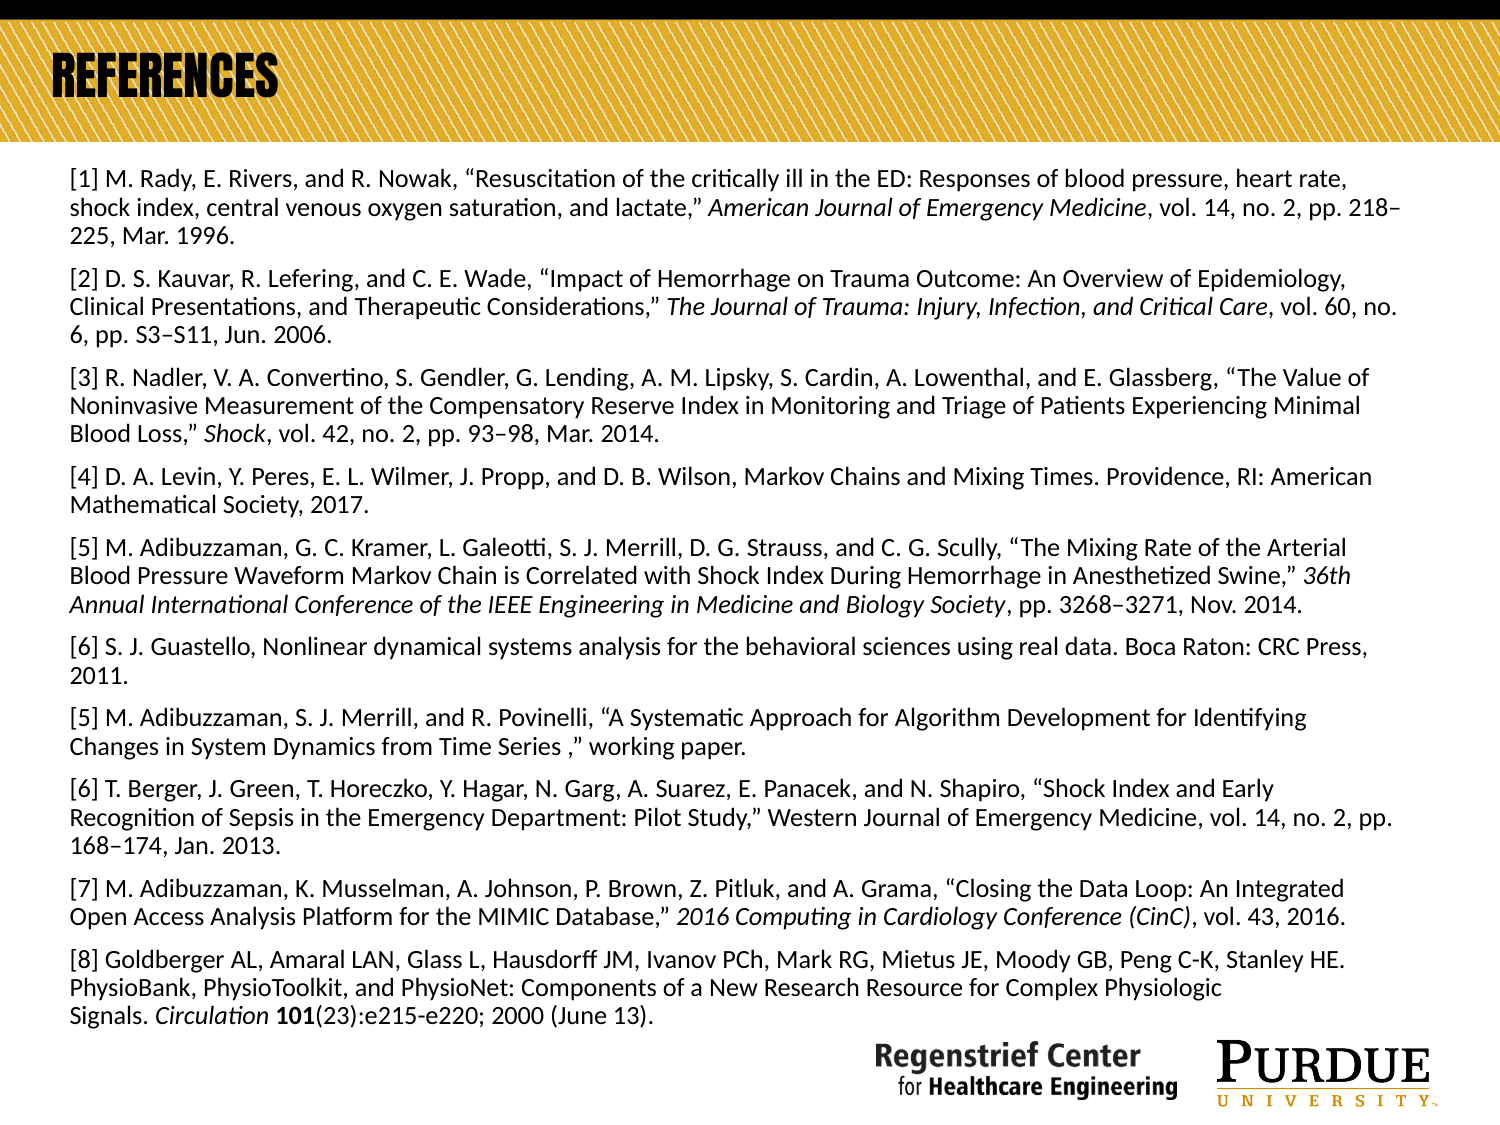

References
[1] M. Rady, E. Rivers, and R. Nowak, “Resuscitation of the critically ill in the ED: Responses of blood pressure, heart rate, shock index, central venous oxygen saturation, and lactate,” American Journal of Emergency Medicine, vol. 14, no. 2, pp. 218–225, Mar. 1996.
[2] D. S. Kauvar, R. Lefering, and C. E. Wade, “Impact of Hemorrhage on Trauma Outcome: An Overview of Epidemiology, Clinical Presentations, and Therapeutic Considerations,” The Journal of Trauma: Injury, Infection, and Critical Care, vol. 60, no. 6, pp. S3–S11, Jun. 2006.
[3] R. Nadler, V. A. Convertino, S. Gendler, G. Lending, A. M. Lipsky, S. Cardin, A. Lowenthal, and E. Glassberg, “The Value of Noninvasive Measurement of the Compensatory Reserve Index in Monitoring and Triage of Patients Experiencing Minimal Blood Loss,” Shock, vol. 42, no. 2, pp. 93–98, Mar. 2014.
[4] D. A. Levin, Y. Peres, E. L. Wilmer, J. Propp, and D. B. Wilson, Markov Chains and Mixing Times. Providence, RI: American Mathematical Society, 2017.
[5] M. Adibuzzaman, G. C. Kramer, L. Galeotti, S. J. Merrill, D. G. Strauss, and C. G. Scully, “The Mixing Rate of the Arterial Blood Pressure Waveform Markov Chain is Correlated with Shock Index During Hemorrhage in Anesthetized Swine,” 36th Annual International Conference of the IEEE Engineering in Medicine and Biology Society, pp. 3268–3271, Nov. 2014.
[6] S. J. Guastello, Nonlinear dynamical systems analysis for the behavioral sciences using real data. Boca Raton: CRC Press, 2011.
[5] M. Adibuzzaman, S. J. Merrill, and R. Povinelli, “A Systematic Approach for Algorithm Development for Identifying Changes in System Dynamics from Time Series ,” working paper.
[6] T. Berger, J. Green, T. Horeczko, Y. Hagar, N. Garg, A. Suarez, E. Panacek, and N. Shapiro, “Shock Index and Early Recognition of Sepsis in the Emergency Department: Pilot Study,” Western Journal of Emergency Medicine, vol. 14, no. 2, pp. 168–174, Jan. 2013.
[7] M. Adibuzzaman, K. Musselman, A. Johnson, P. Brown, Z. Pitluk, and A. Grama, “Closing the Data Loop: An Integrated Open Access Analysis Platform for the MIMIC Database,” 2016 Computing in Cardiology Conference (CinC), vol. 43, 2016.
[8] Goldberger AL, Amaral LAN, Glass L, Hausdorff JM, Ivanov PCh, Mark RG, Mietus JE, Moody GB, Peng C-K, Stanley HE. PhysioBank, PhysioToolkit, and PhysioNet: Components of a New Research Resource for Complex Physiologic Signals. Circulation 101(23):e215-e220; 2000 (June 13).